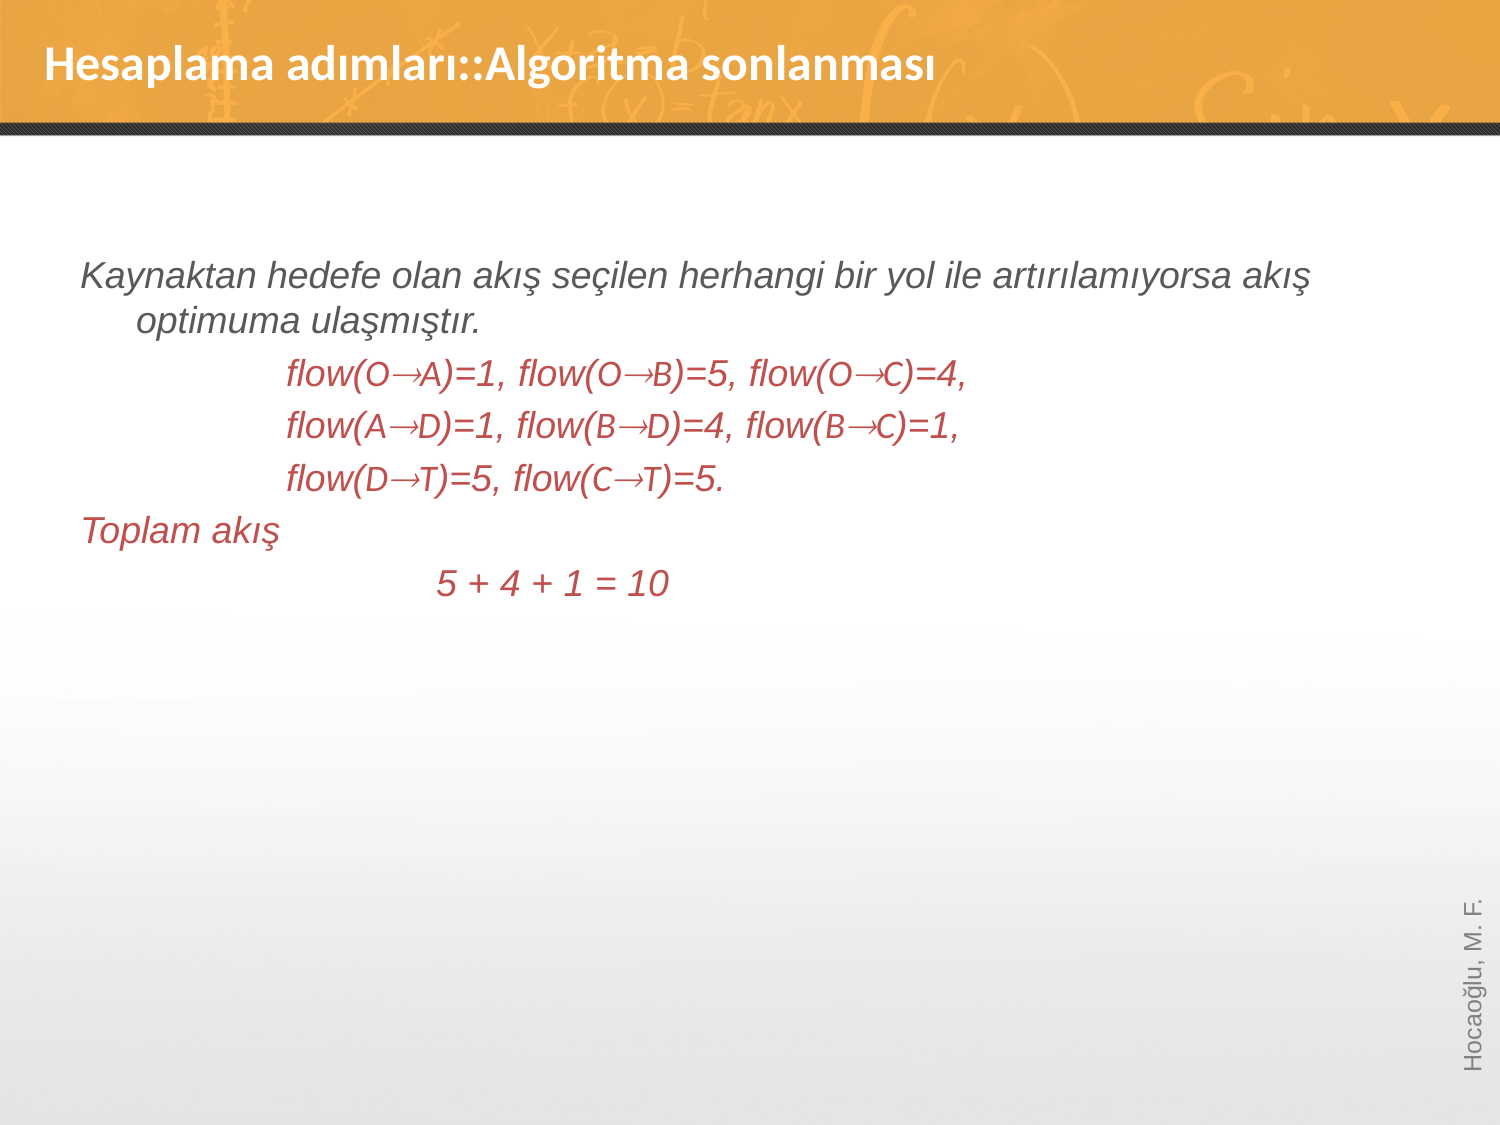

# Hesaplama adımları::Algoritma sonlanması
Kaynaktan hedefe olan akış seçilen herhangi bir yol ile artırılamıyorsa akış optimuma ulaşmıştır.
		flow(O→A)=1, flow(O→B)=5, flow(O→C)=4,
	 	flow(A→D)=1, flow(B→D)=4, flow(B→C)=1,
	 	flow(D→T)=5, flow(C→T)=5.
Toplam akış
			5 + 4 + 1 = 10